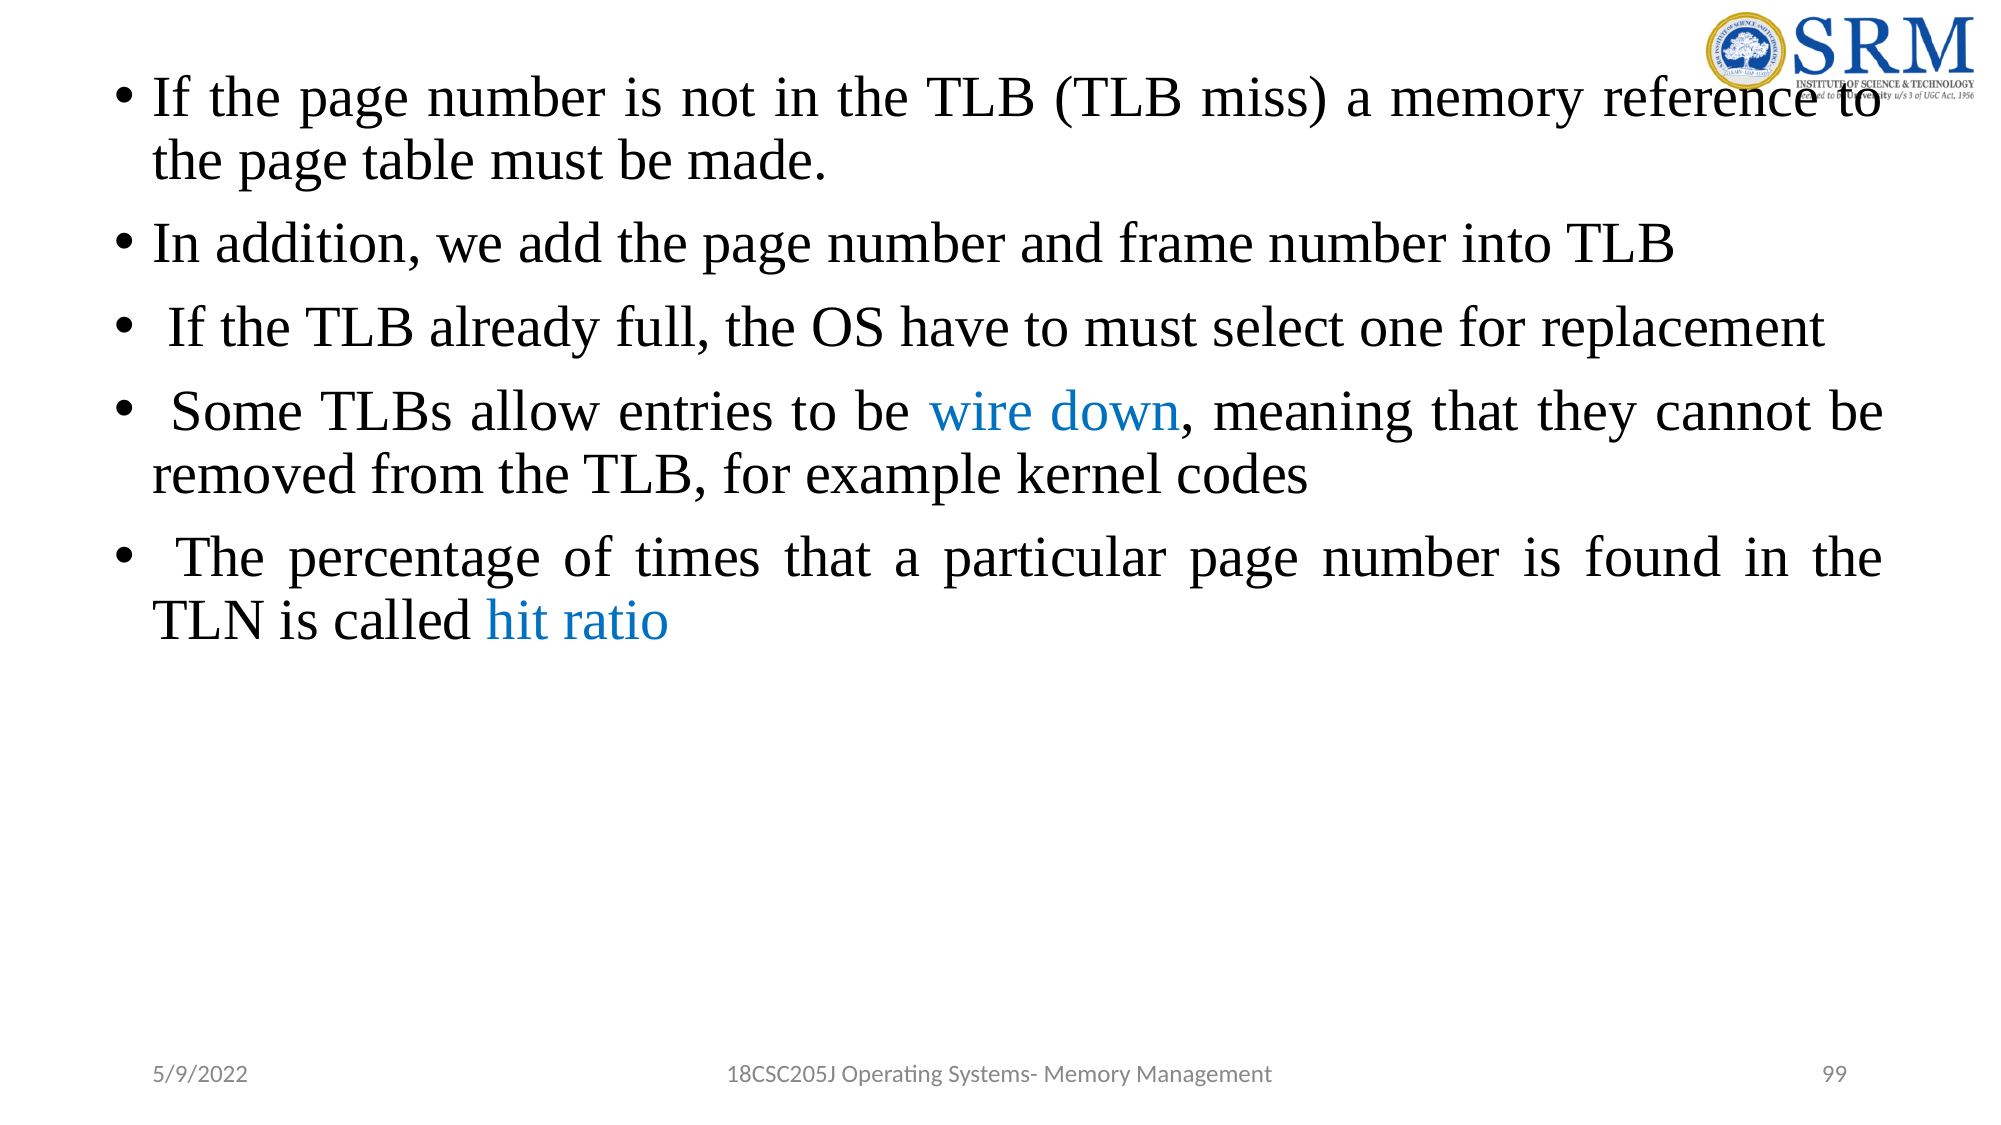

If the page number is not in the TLB (TLB miss) a memory reference to the page table must be made.
In addition, we add the page number and frame number into TLB
 If the TLB already full, the OS have to must select one for replacement
 Some TLBs allow entries to be wire down, meaning that they cannot be removed from the TLB, for example kernel codes
 The percentage of times that a particular page number is found in the TLN is called hit ratio

5/9/2022
18CSC205J Operating Systems- Memory Management
99